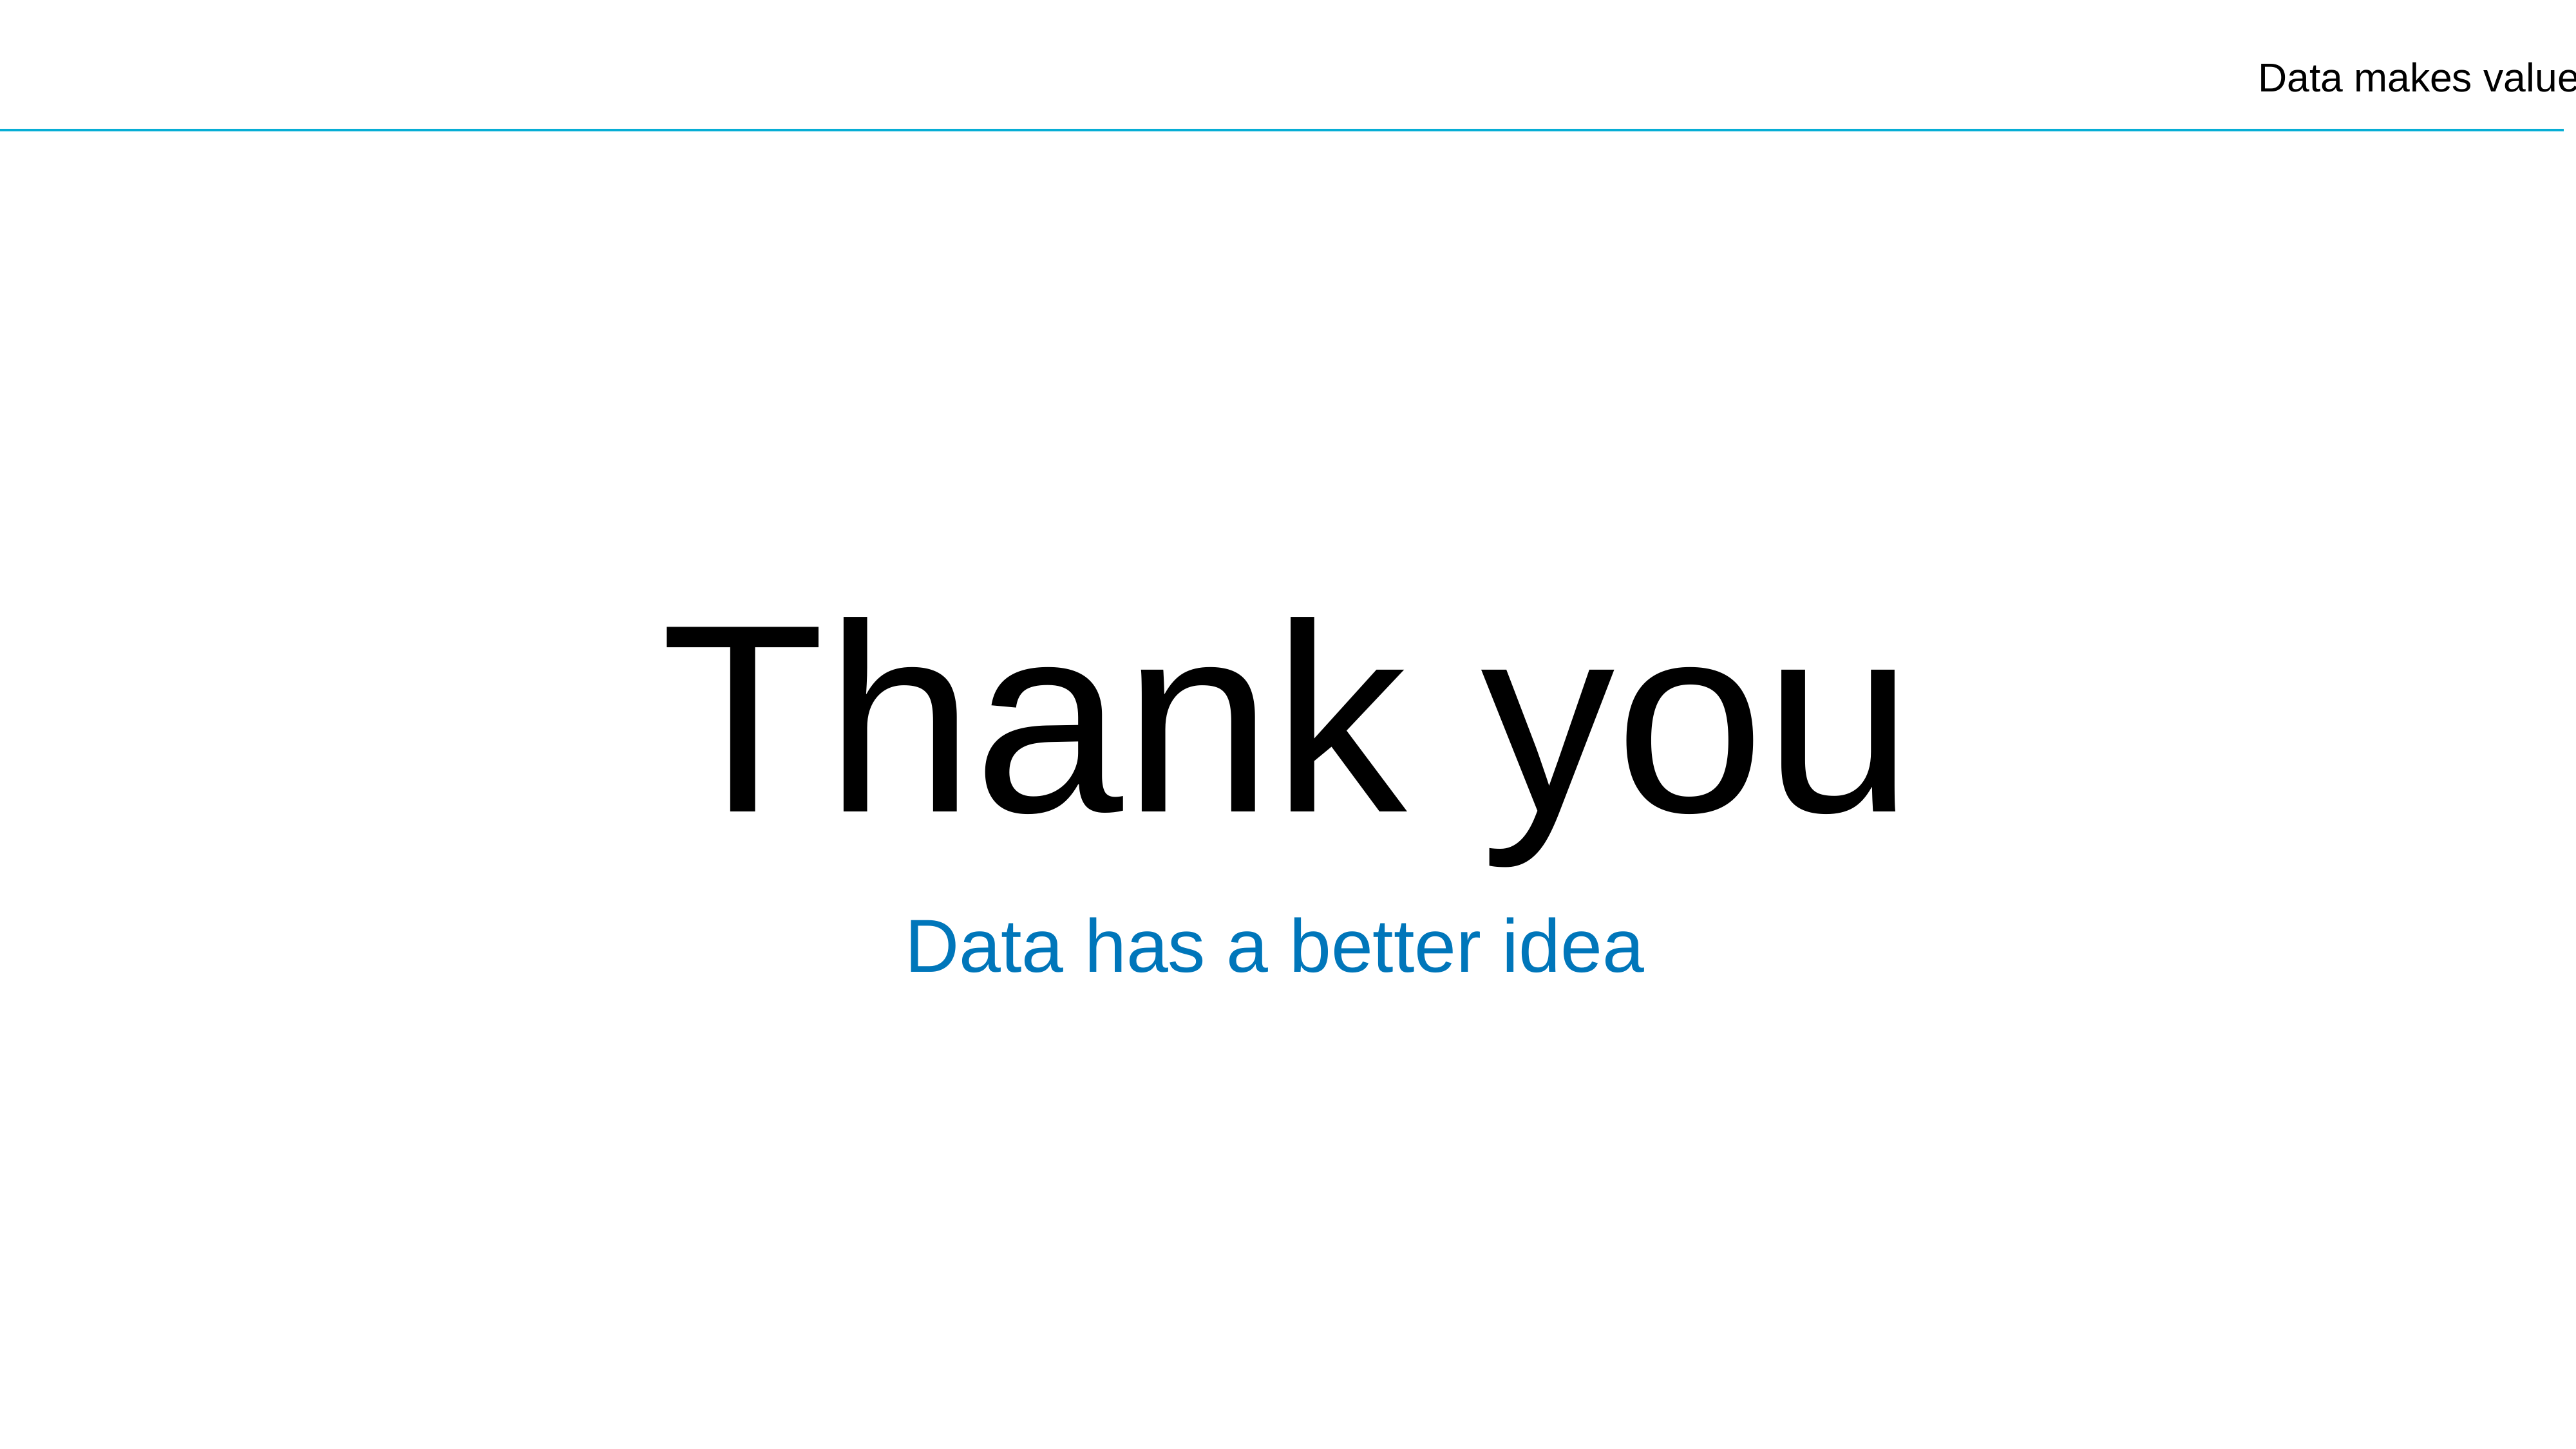

Data makes values

Thank you
Data has a better idea